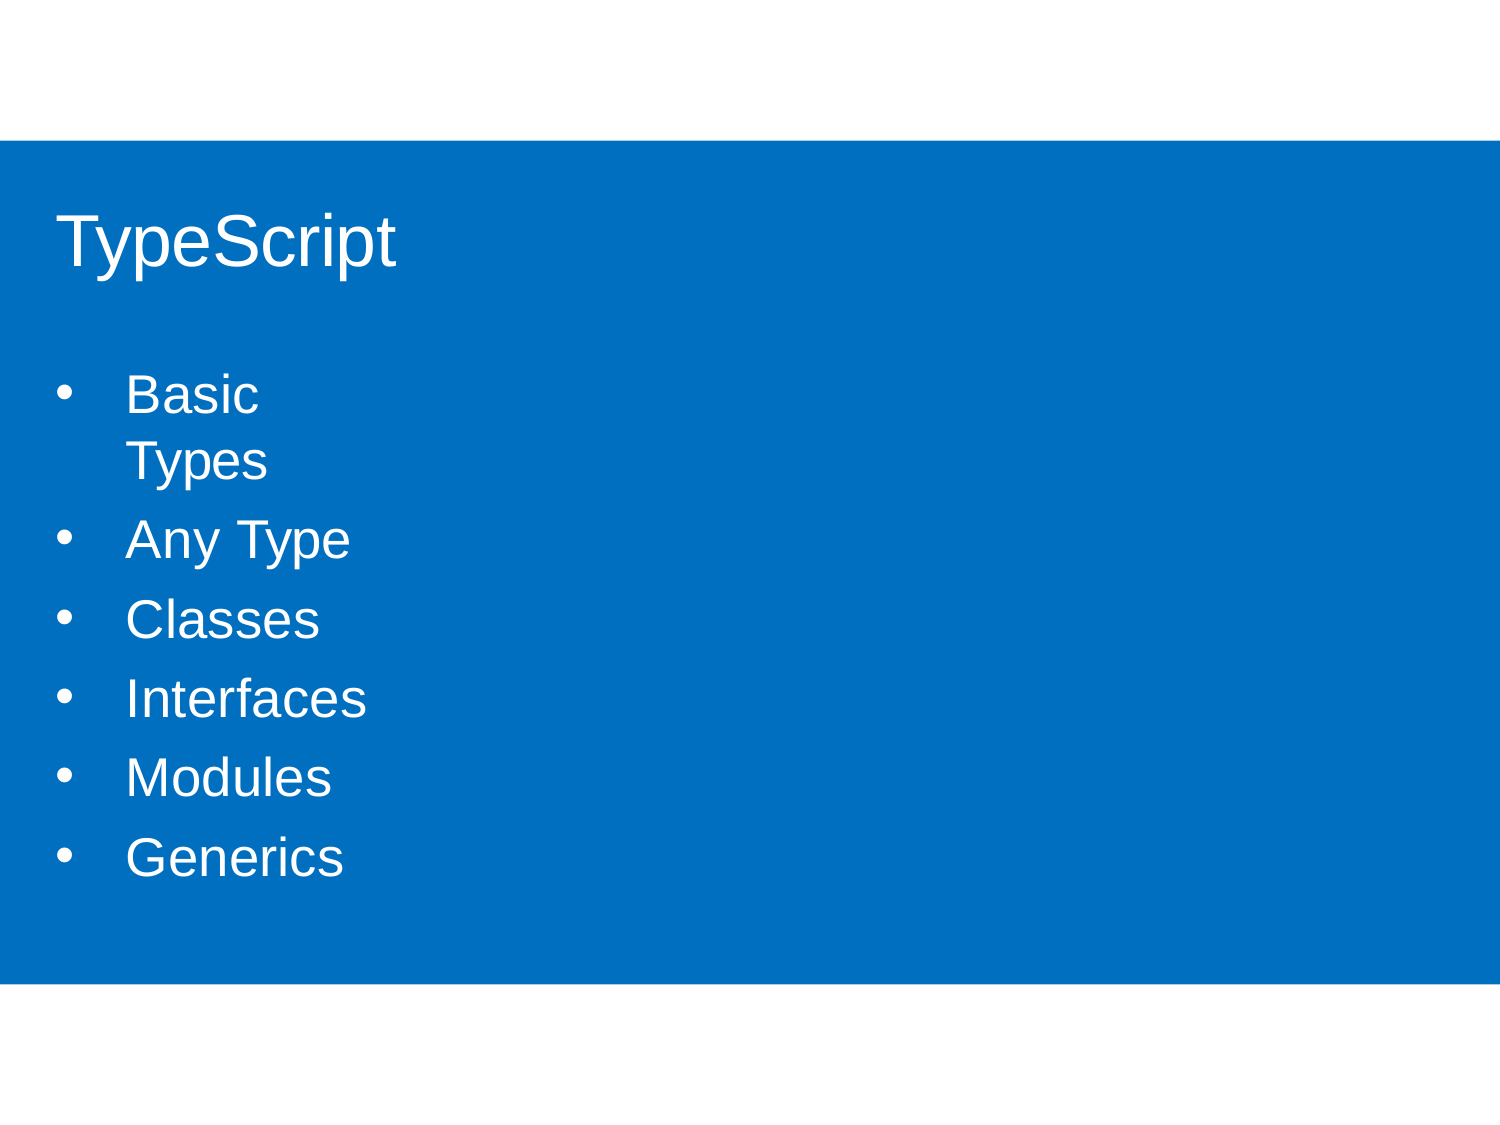

# TypeScript
Basic Types
Any Type
Classes
Interfaces
Modules
Generics